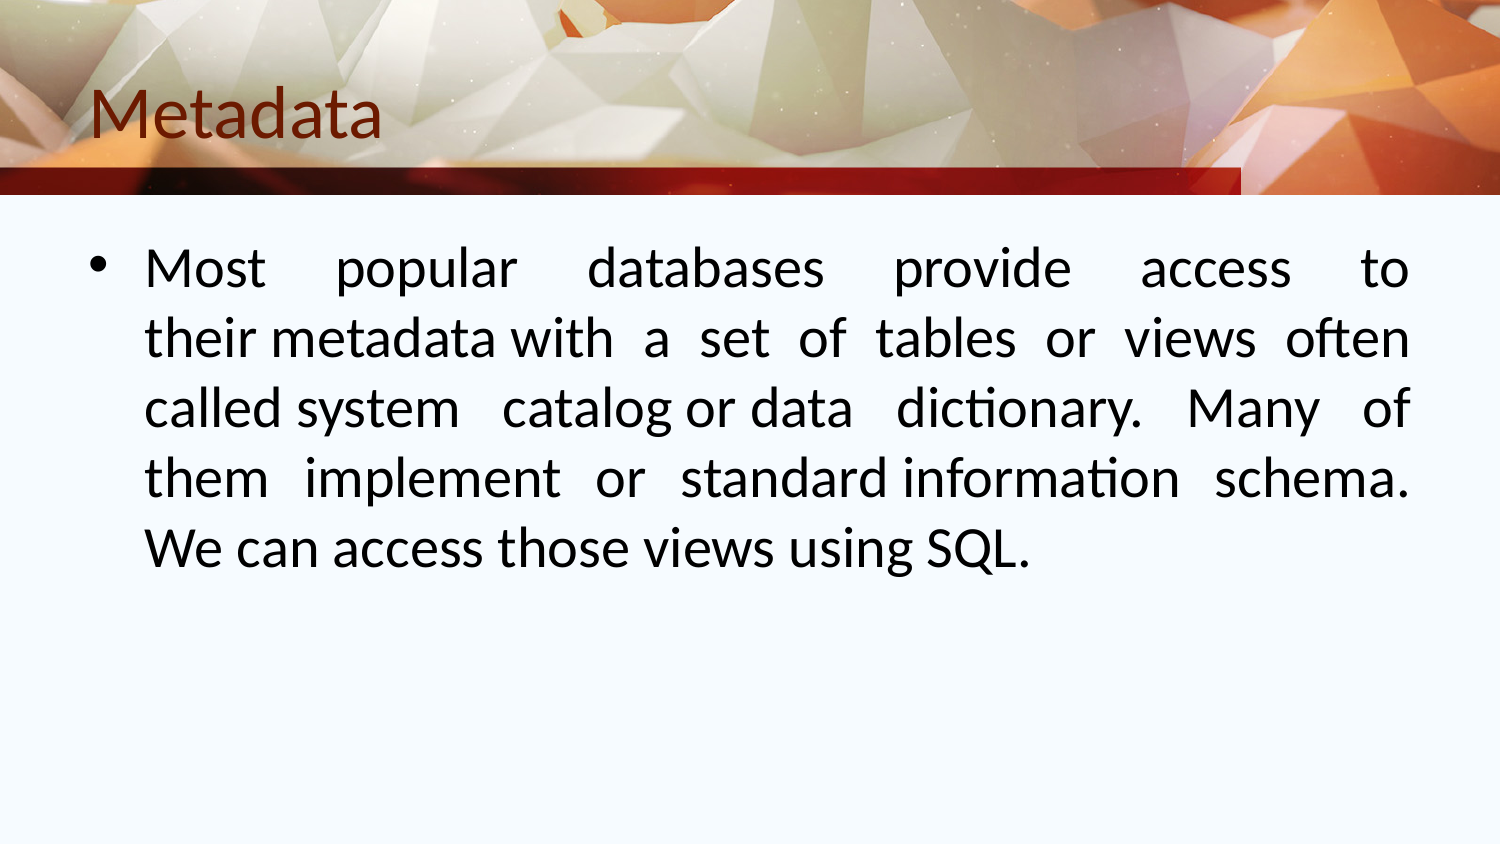

# Metadata
Most popular databases provide access to their metadata with a set of tables or views often called system catalog or data dictionary. Many of them implement or standard information schema. We can access those views using SQL.